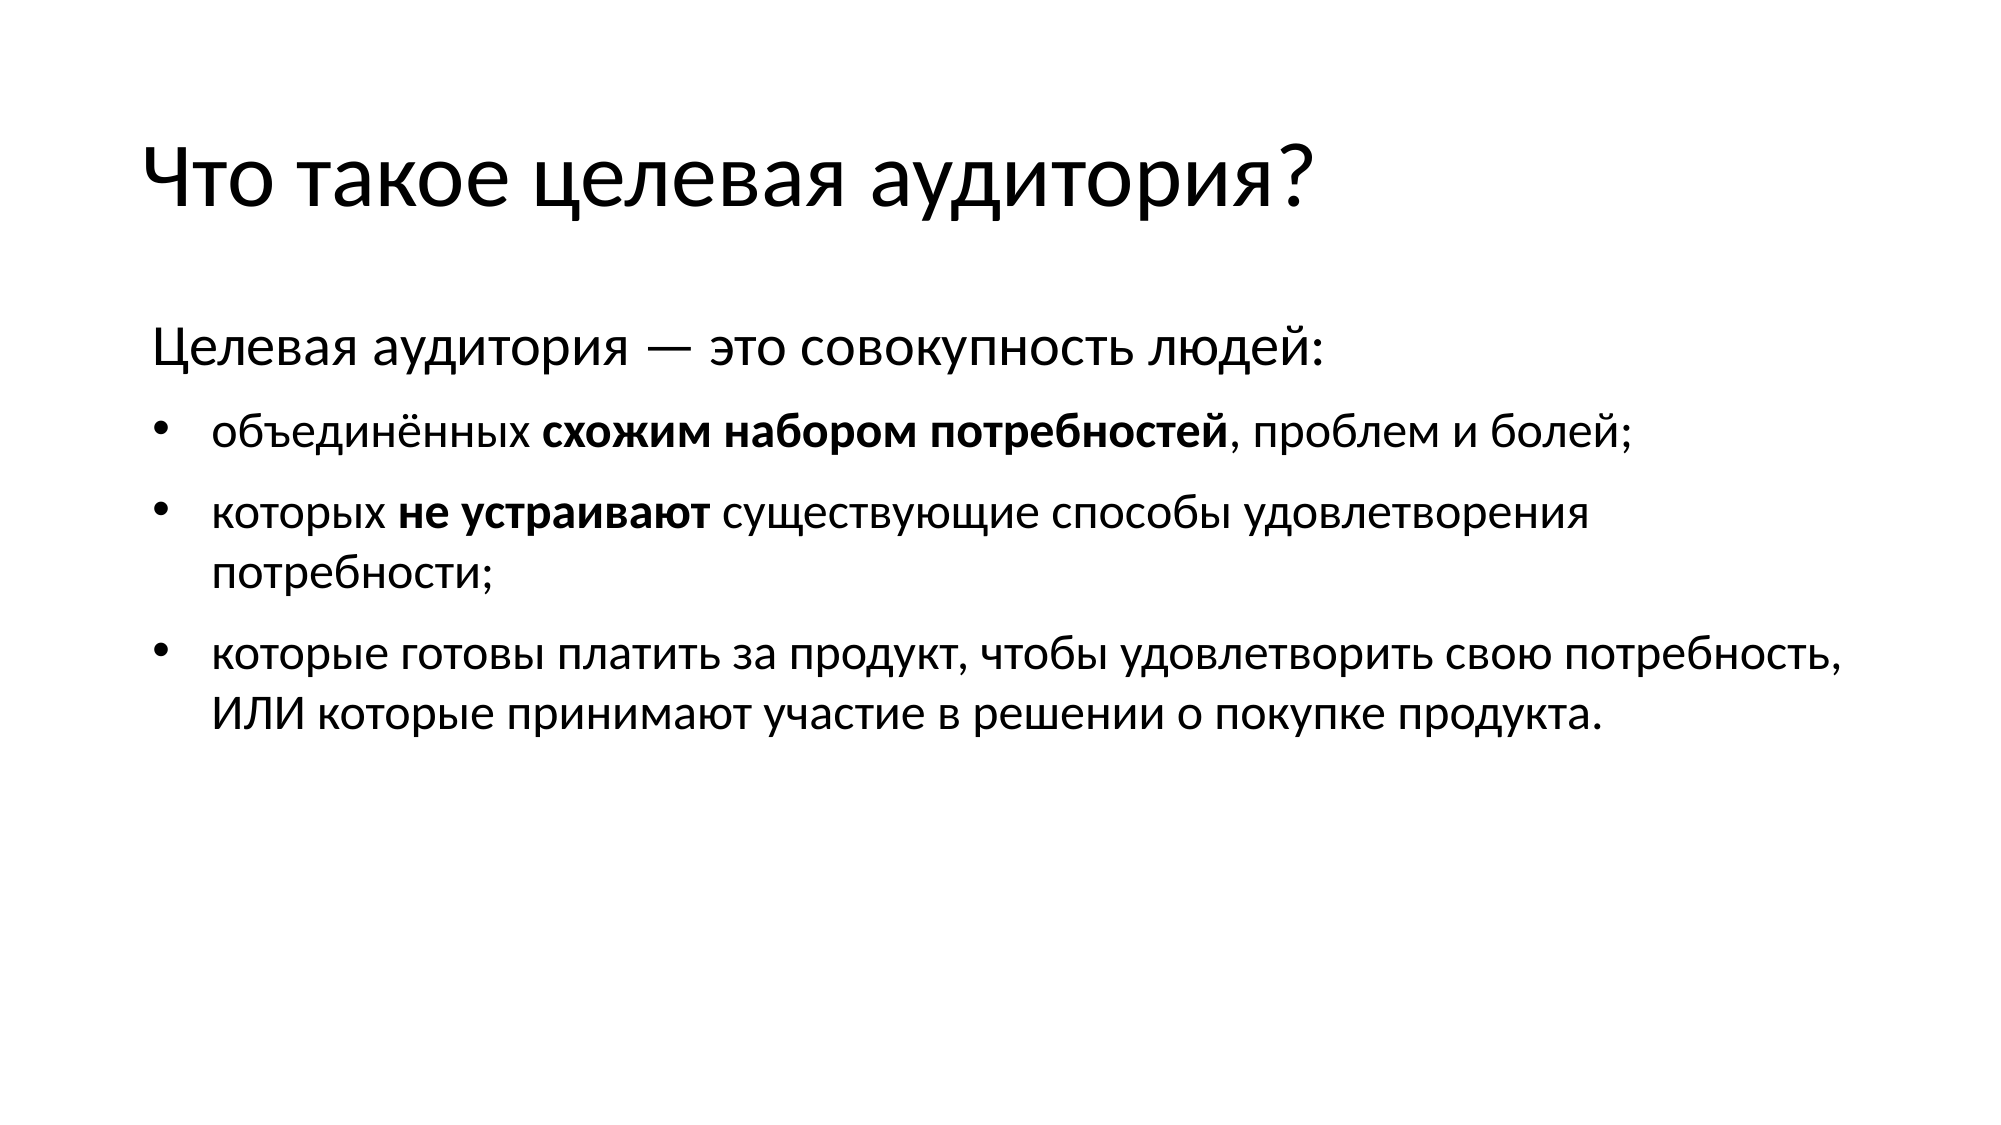

# Что такое целевая аудитория?
Целевая аудитория — это совокупность людей:
объединённых схожим набором потребностей, проблем и болей;
которых не устраивают существующие способы удовлетворения потребности;
которые готовы платить за продукт, чтобы удовлетворить свою потребность, ИЛИ которые принимают участие в решении о покупке продукта.